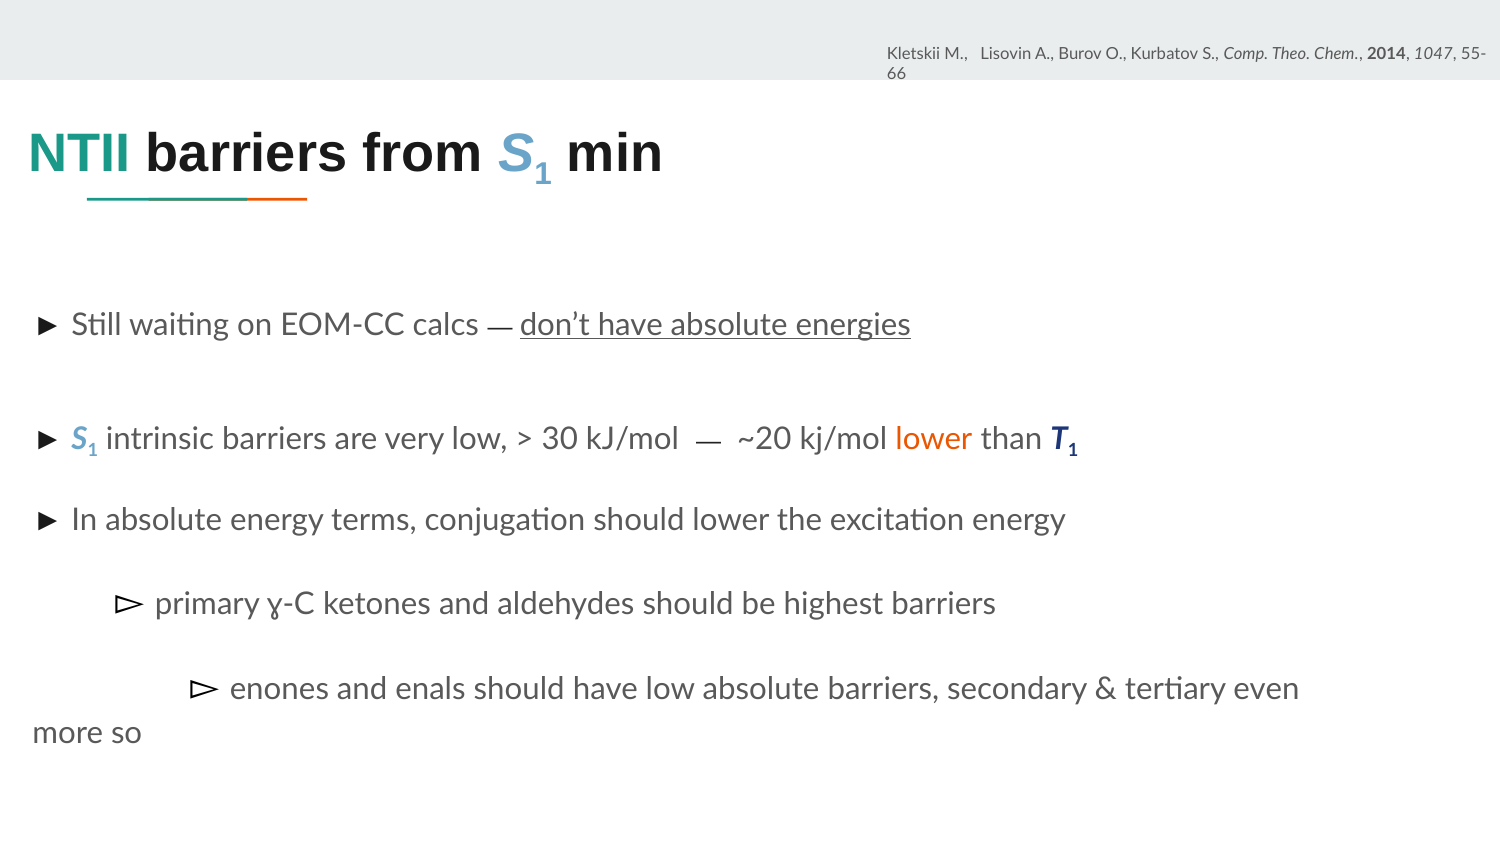

Kletskii M.,   Lisovin A., Burov O., Kurbatov S., Comp. Theo. Chem., 2014, 1047, 55-66
# NTII barriers from S1 min
► Still waiting on EOM-CC calcs — don’t have absolute energies
► S1 intrinsic barriers are very low, > 30 kJ/mol  —  ~20 kj/mol lower than T1
► In absolute energy terms, conjugation should lower the excitation energy
 ▻ primary ɣ-C ketones and aldehydes should be highest barriers
	 ▻ enones and enals should have low absolute barriers, secondary & tertiary even more so